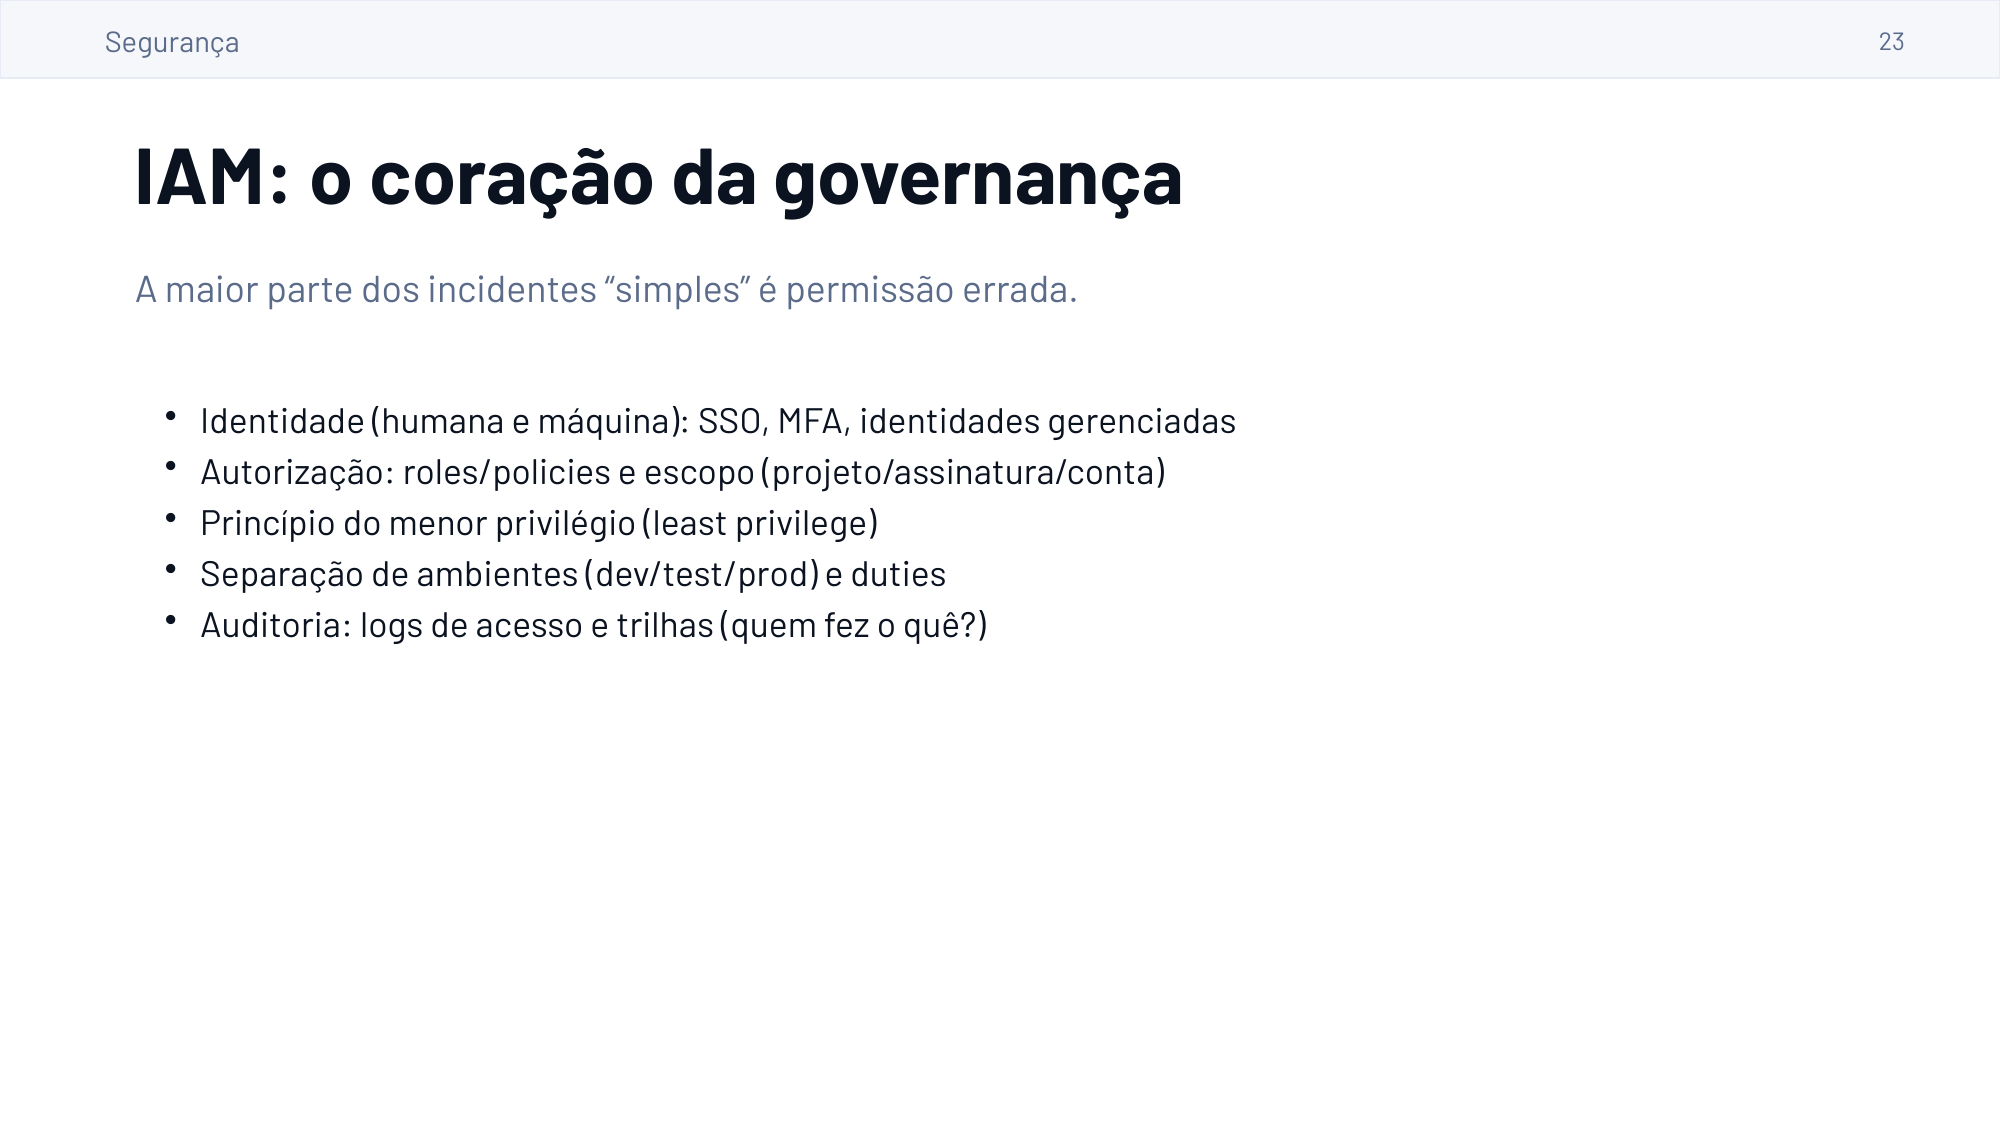

Segurança
23
IAM: o coração da governança
A maior parte dos incidentes “simples” é permissão errada.
Identidade (humana e máquina): SSO, MFA, identidades gerenciadas
Autorização: roles/policies e escopo (projeto/assinatura/conta)
Princípio do menor privilégio (least privilege)
Separação de ambientes (dev/test/prod) e duties
Auditoria: logs de acesso e trilhas (quem fez o quê?)